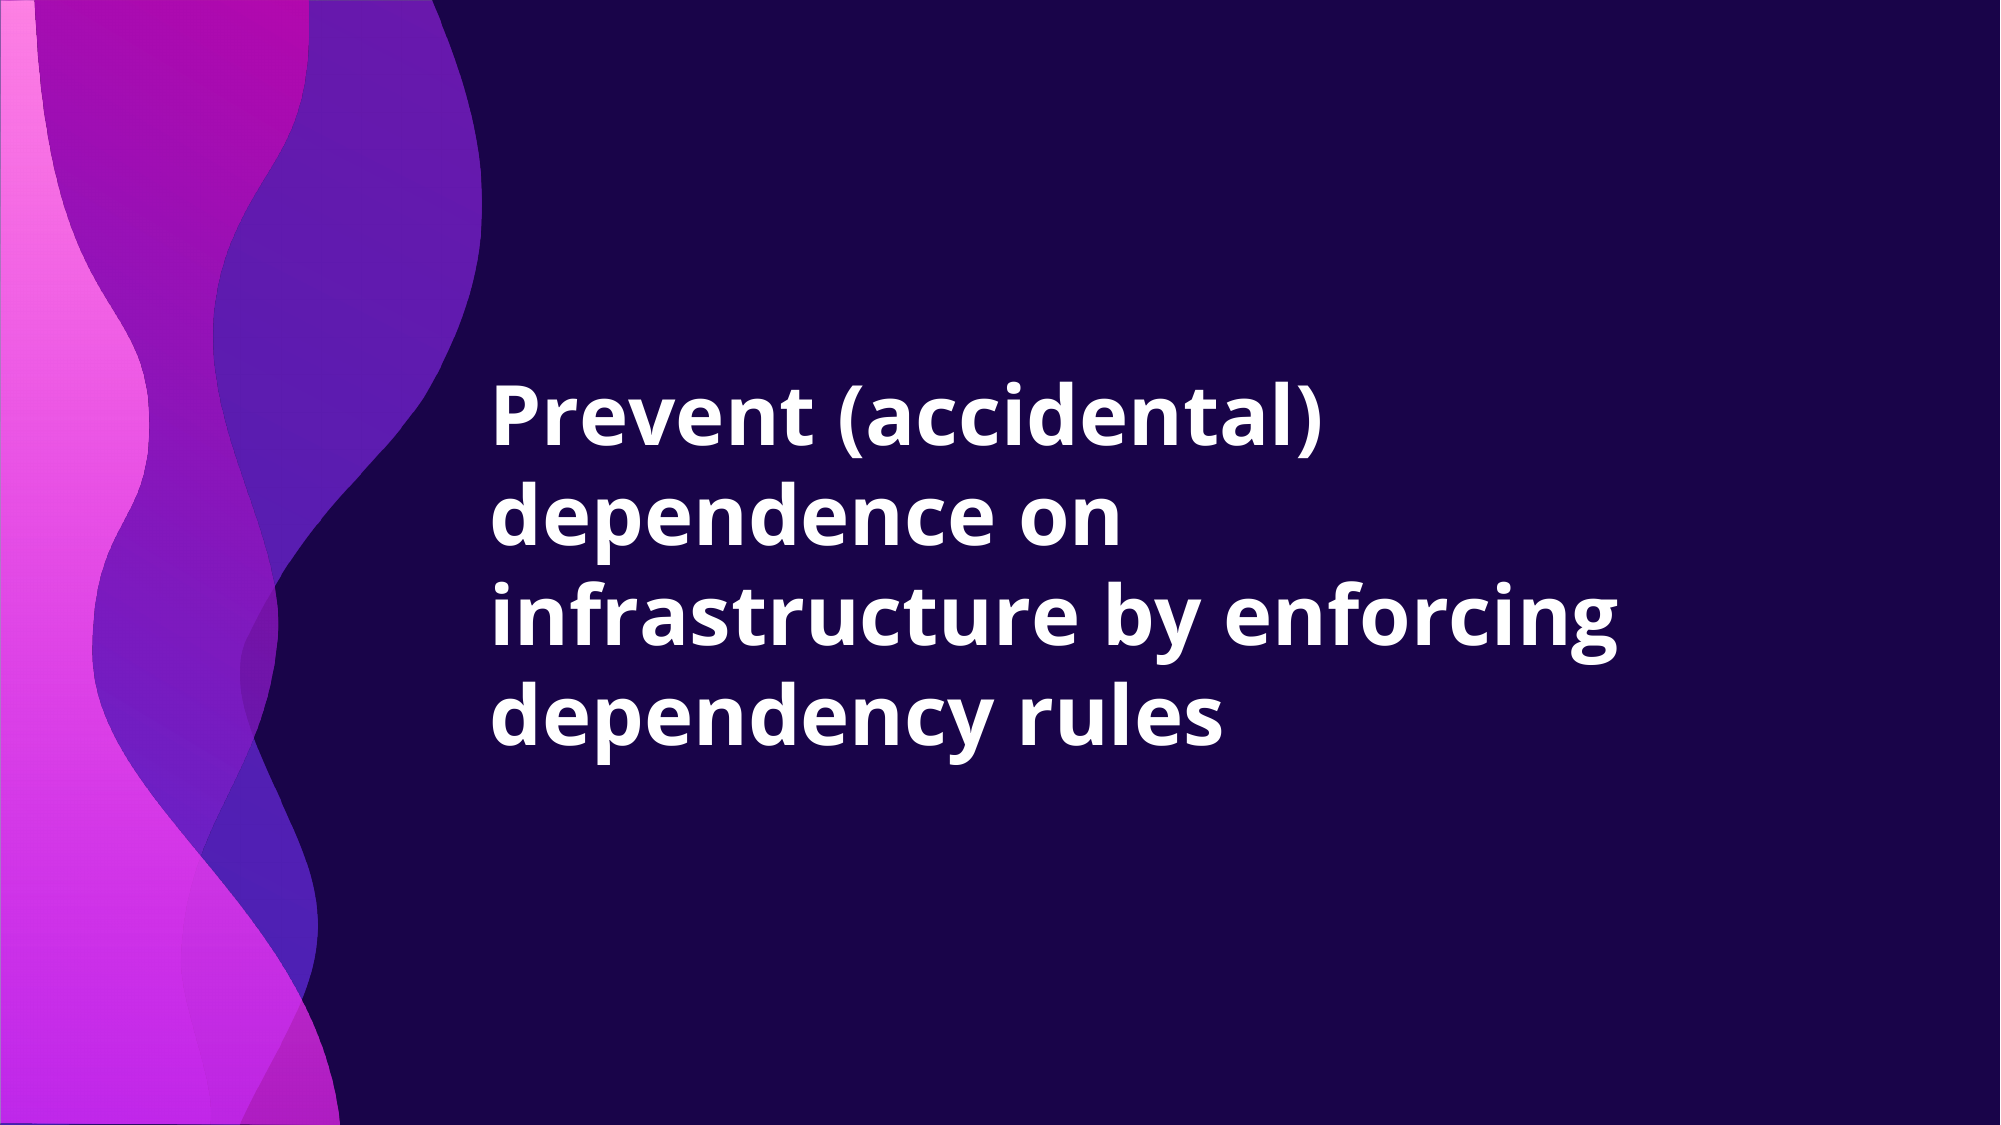

# Prevent (accidental) dependence on infrastructure by enforcing dependency rules